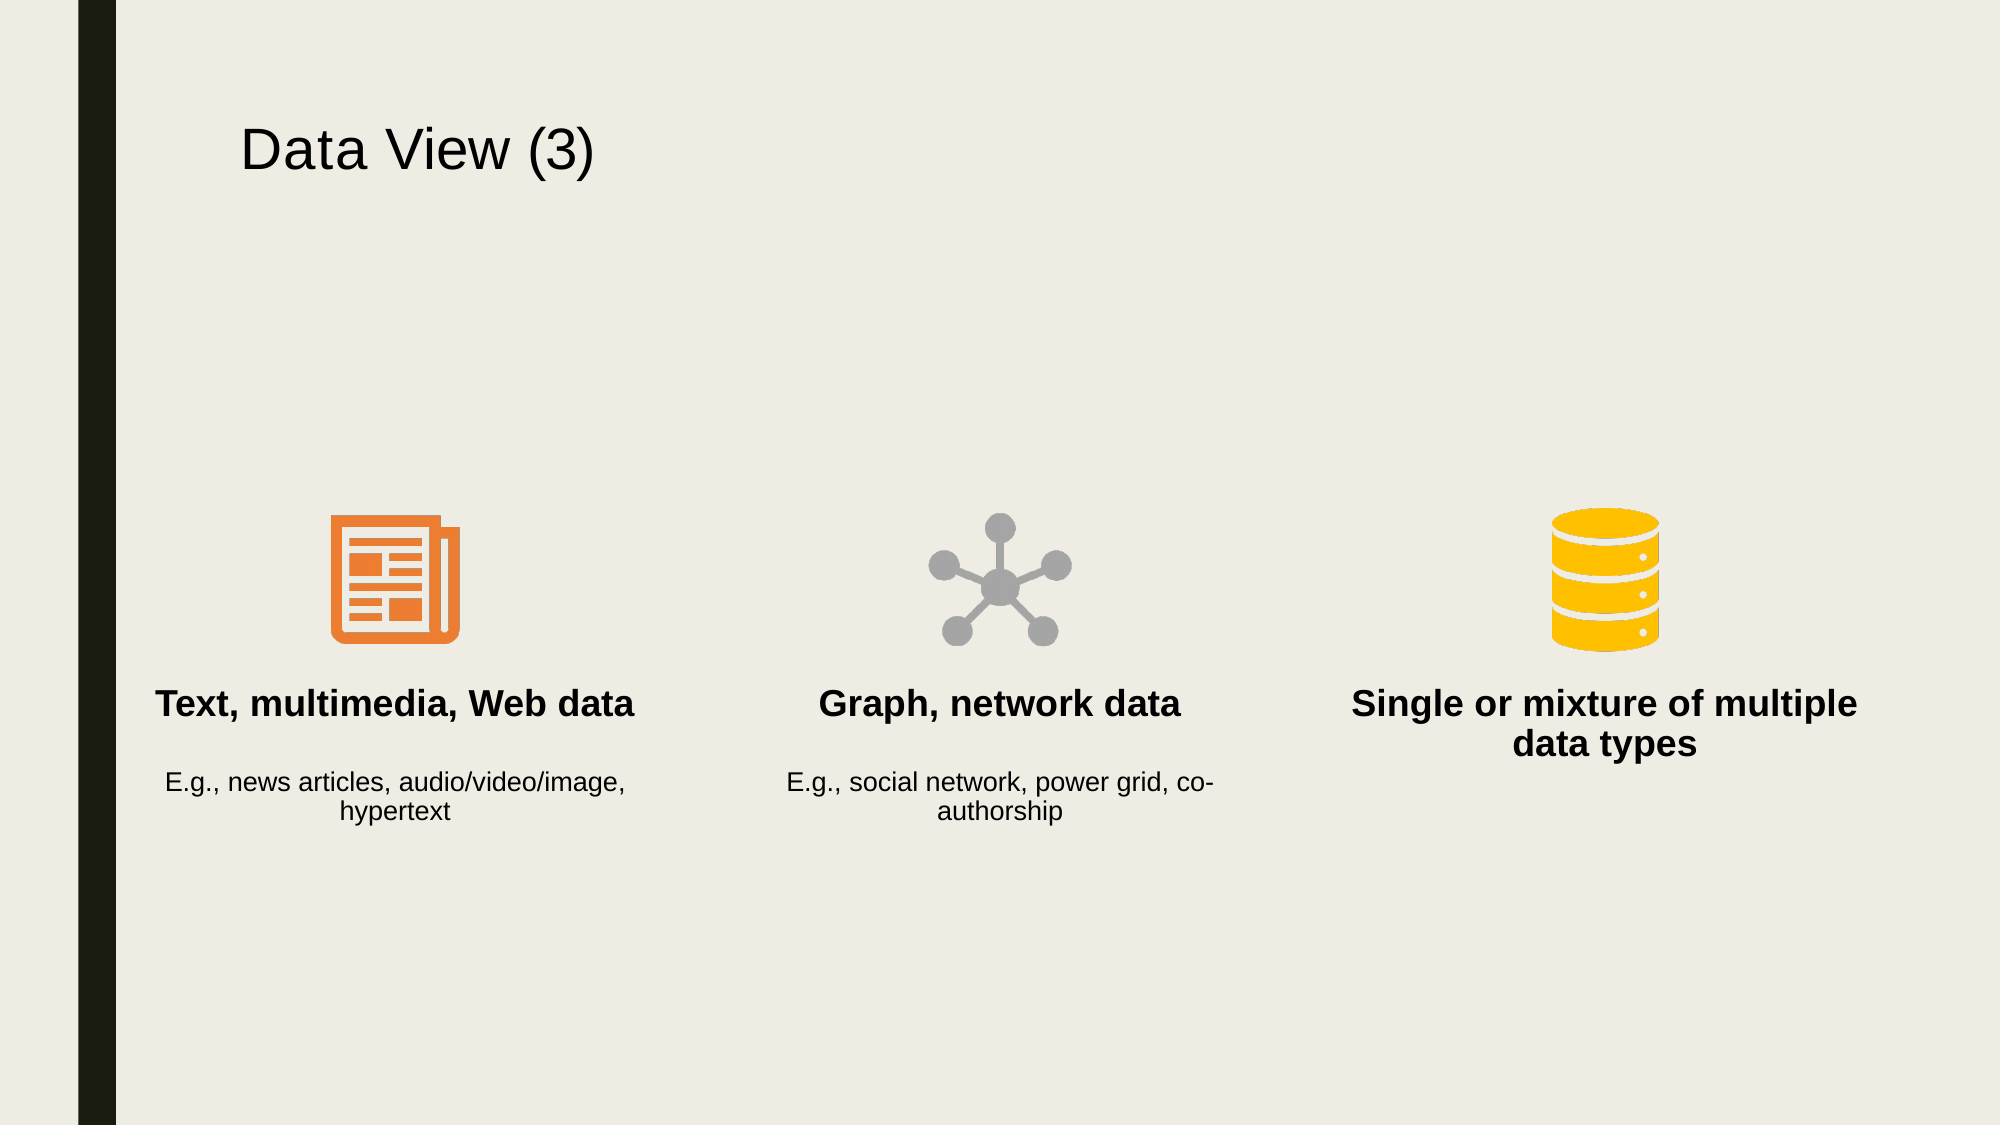

# Data View (3)
Text, multimedia, Web data
E.g., news articles, audio/video/image, hypertext
Graph, network data
E.g., social network, power grid, co-authorship
Single or mixture of multiple data types